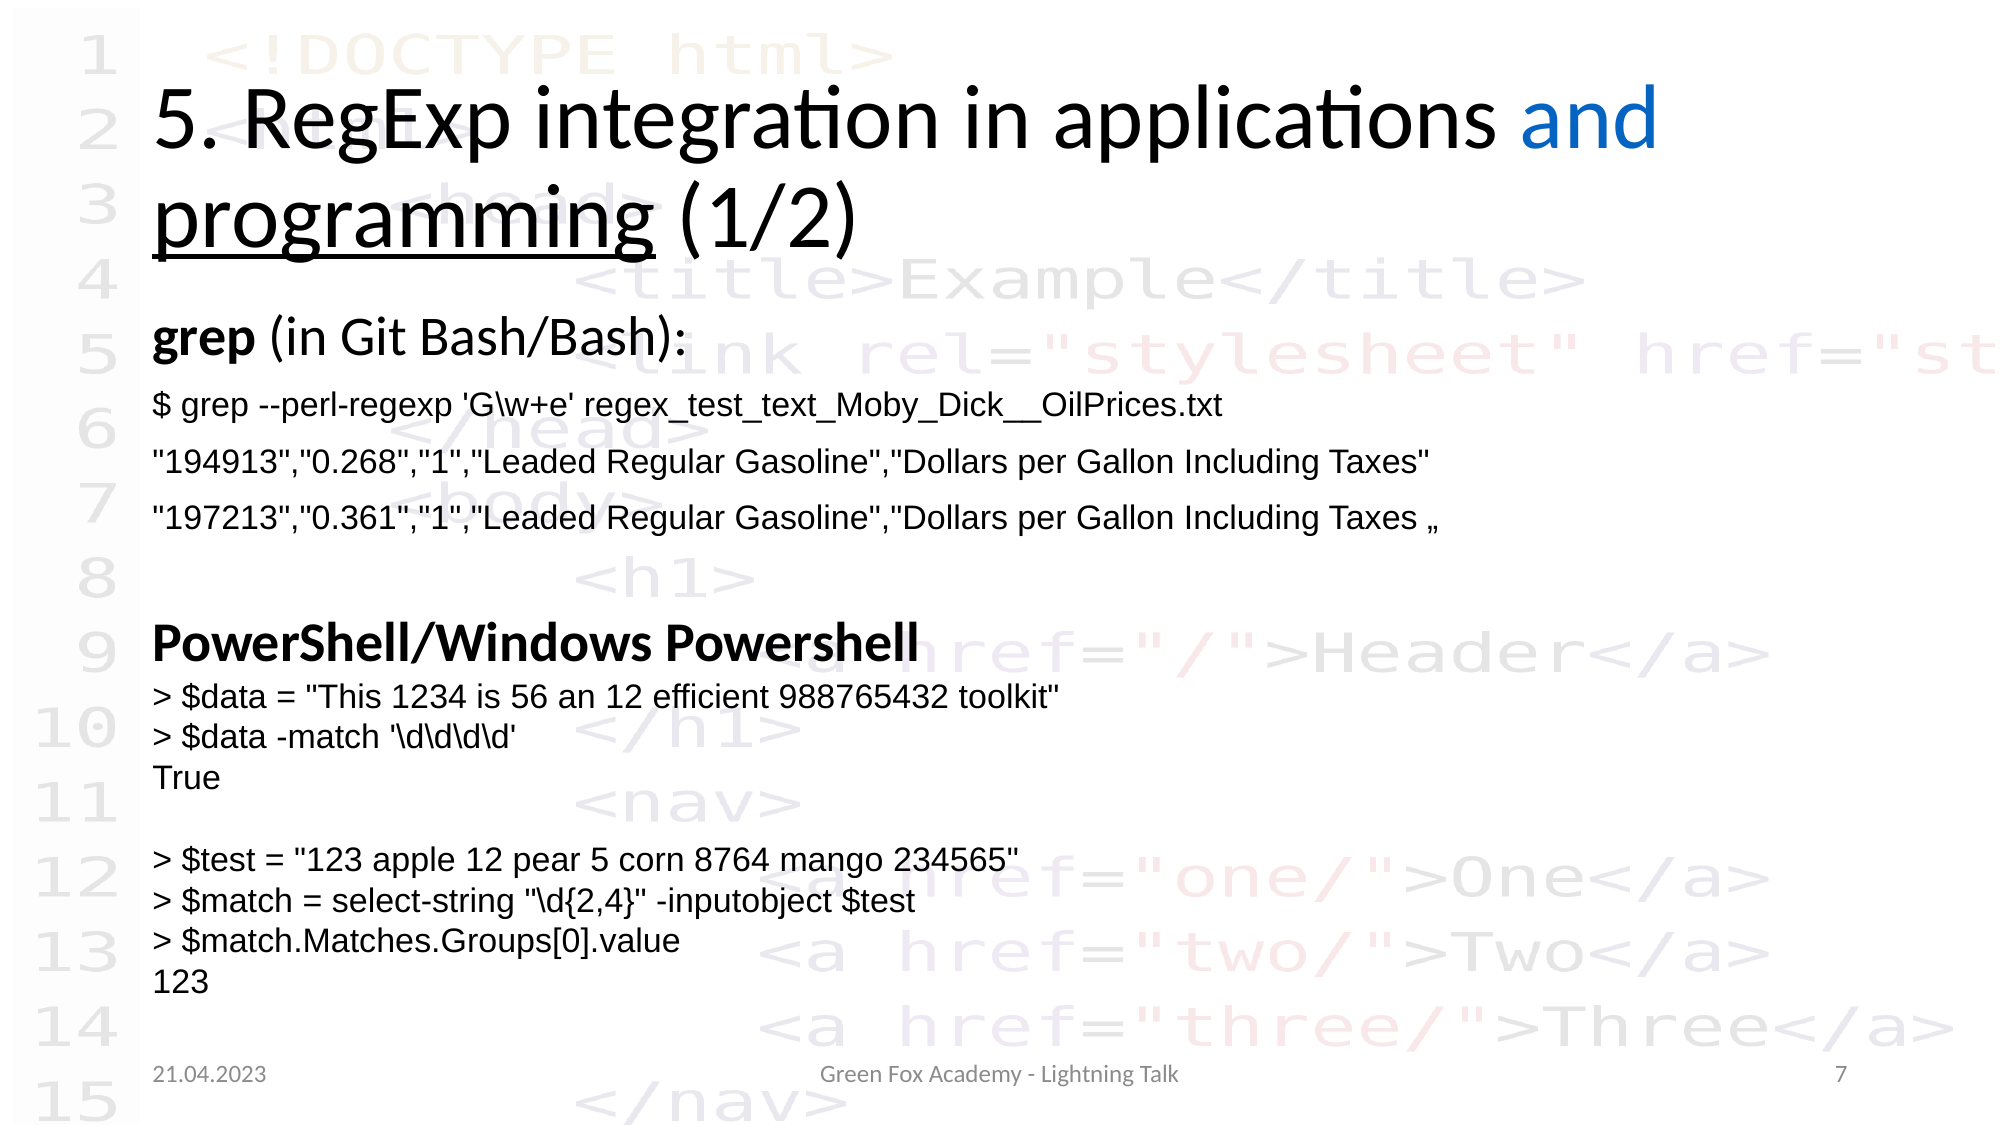

# 5. RegExp integration in applications and programming (1/2)
grep (in Git Bash/Bash):
$ grep --perl-regexp 'G\w+e' regex_test_text_Moby_Dick__OilPrices.txt
"194913","0.268","1","Leaded Regular Gasoline","Dollars per Gallon Including Taxes"
"197213","0.361","1","Leaded Regular Gasoline","Dollars per Gallon Including Taxes „

PowerShell/Windows Powershell
> $data = "This 1234 is 56 an 12 efficient 988765432 toolkit"
> $data -match '\d\d\d\d'
True

> $test = "123 apple 12 pear 5 corn 8764 mango 234565"
> $match = select-string "\d{2,4}" -inputobject $test
> $match.Matches.Groups[0].value
123
21.04.2023
Green Fox Academy - Lightning Talk
7